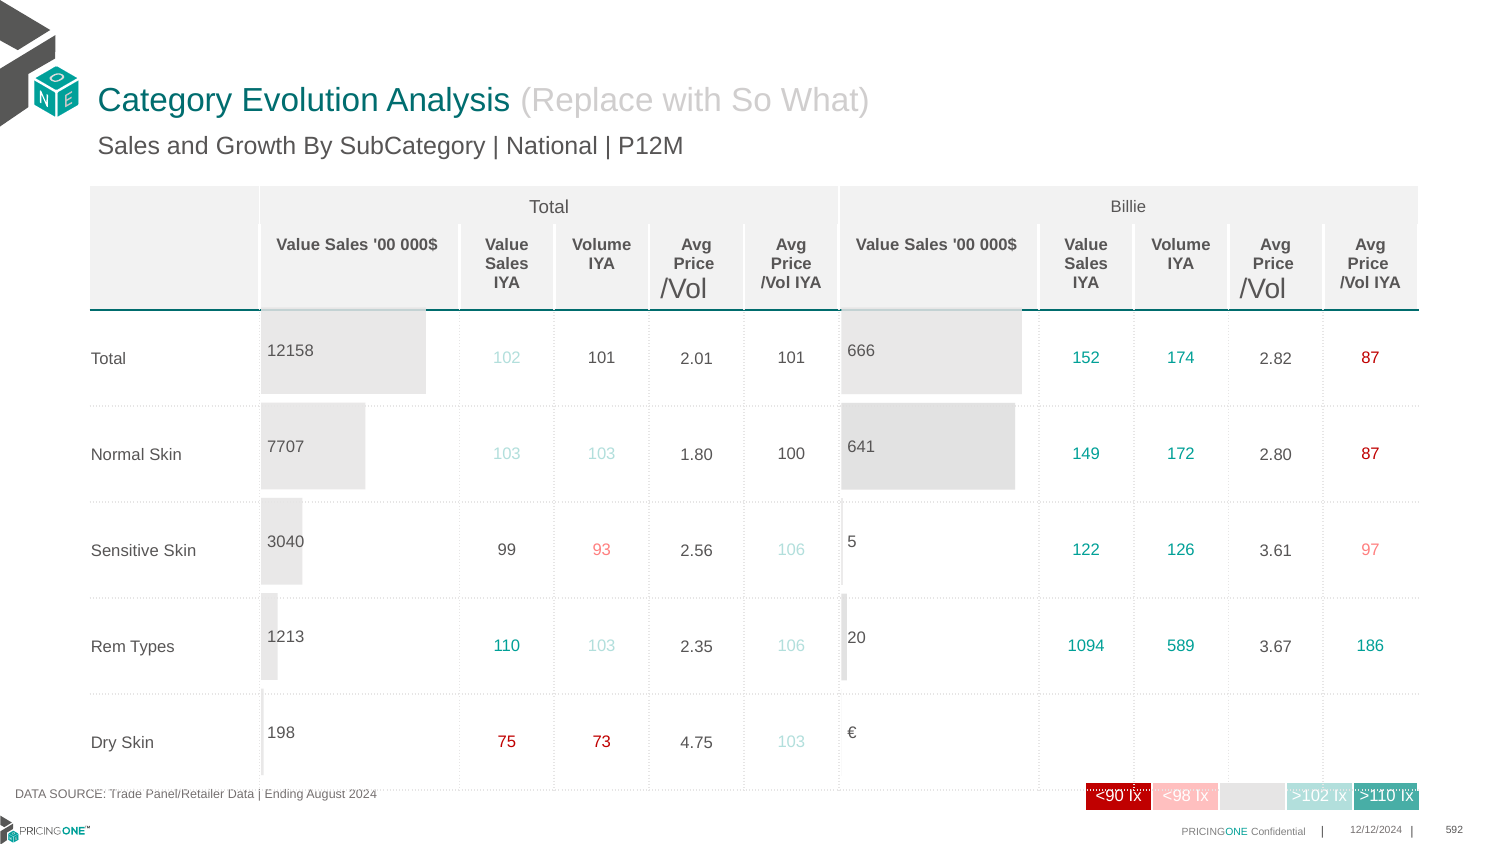

# Category Evolution Analysis (Replace with So What)
Sales and Growth By SubCategory | National | P12M
|  | Total |  |  |  |  | Billie |  |  |  |  |
| --- | --- | --- | --- | --- | --- | --- | --- | --- | --- | --- |
|  | Value Sales '00 000$ | Value Sales IYA | Volume IYA | Avg Price /Vol | Avg Price /Vol IYA | Value Sales '00 000$ | Value Sales IYA | Volume IYA | Avg Price /Vol | Avg Price /Vol IYA |
| Total |  | 102 | 101 | 2.01 | 101 |  | 152 | 174 | 2.82 | 87 |
| Normal Skin |  | 103 | 103 | 1.80 | 100 |  | 149 | 172 | 2.80 | 87 |
| Sensitive Skin |  | 99 | 93 | 2.56 | 106 |  | 122 | 126 | 3.61 | 97 |
| Rem Types |  | 110 | 103 | 2.35 | 106 |  | 1094 | 589 | 3.67 | 186 |
| Dry Skin |  | 75 | 73 | 4.75 | 103 |  |  |  |  |  |

### Chart

| Category | Value Sales |
|---|---|
| Grand | 12157.80027 |
| Normal Skin | 7707.25832 |
| Sensitive Skin | 3039.75026 |
| Rem Types | 1212.57015 |
| Dry Skin | 198.22154 |

### Chart

| Category | Value Sales |
|---|---|
| Grand | 665.74255 |
| Normal Skin | 640.83623 |
| Sensitive Skin | 4.73454 |
| Rem Types | 20.17178 |
| Dry Skin | 0.0 |
DATA SOURCE: Trade Panel/Retailer Data | Ending August 2024
| <90 Ix | <98 Ix |  | >102 Ix | >110 Ix |
| --- | --- | --- | --- | --- |

12/12/2024
592